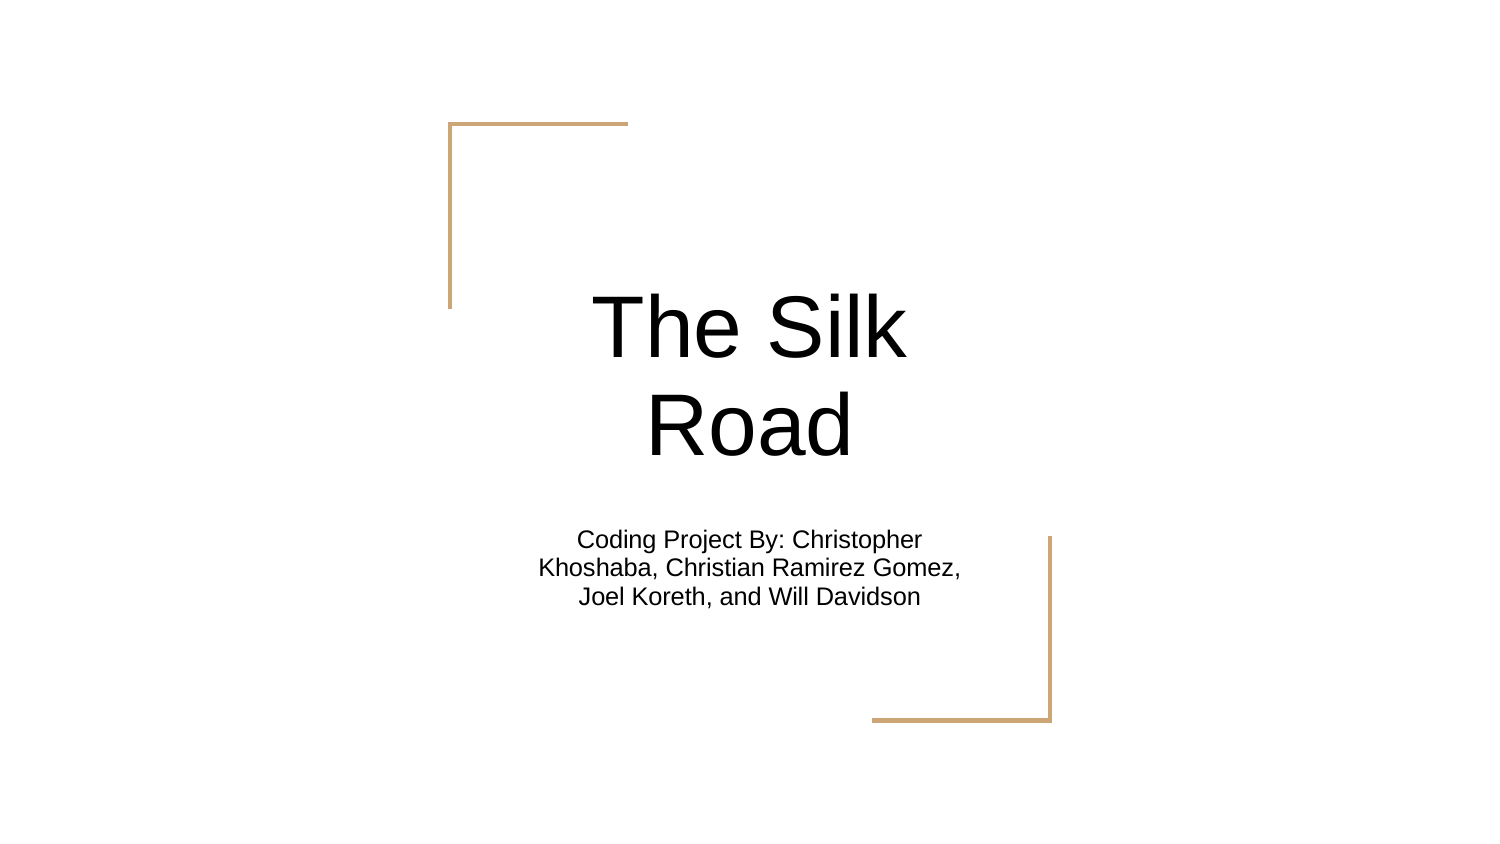

# The Silk Road
Coding Project By: Christopher Khoshaba, Christian Ramirez Gomez, Joel Koreth, and Will Davidson